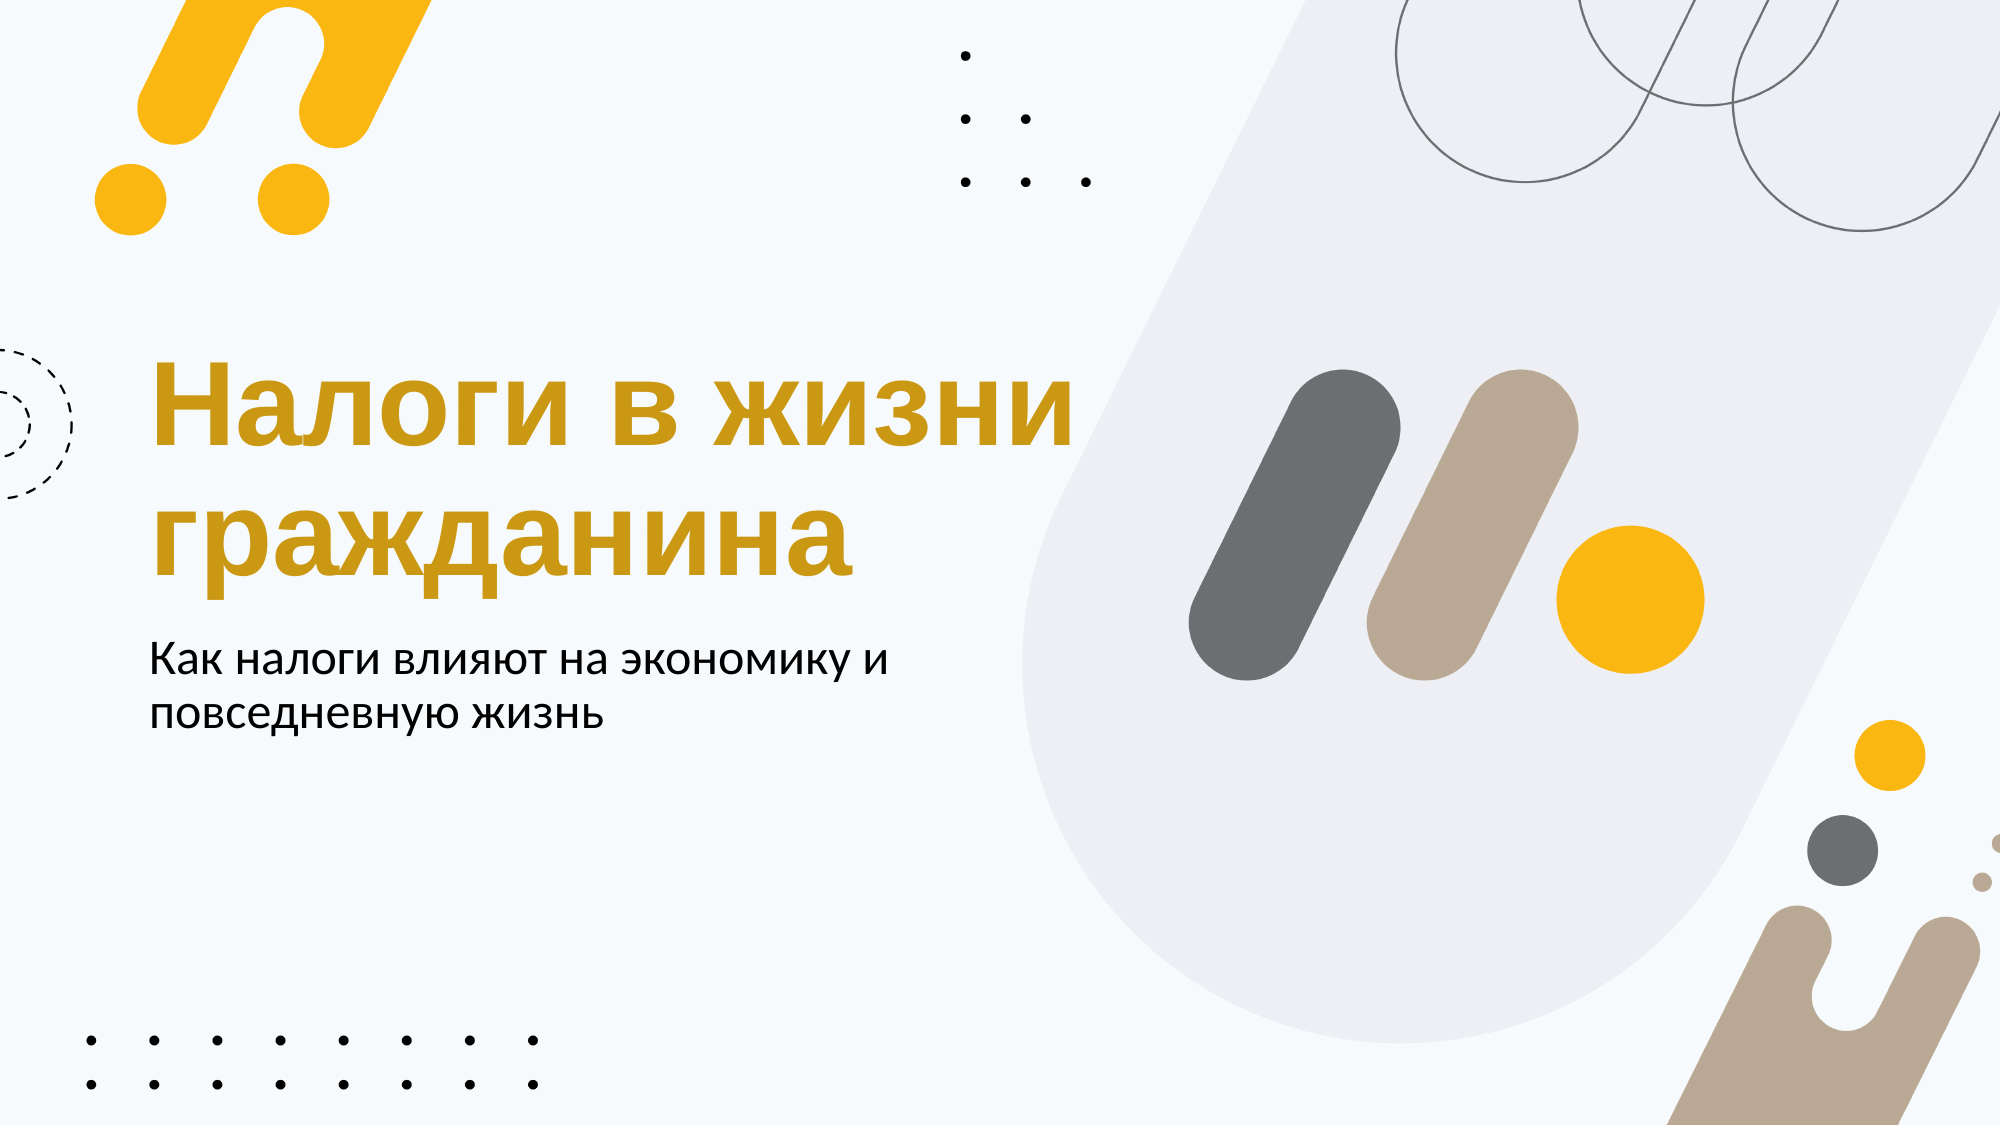

# Налоги в жизни гражданина
Как налоги влияют на экономику и повседневную жизнь